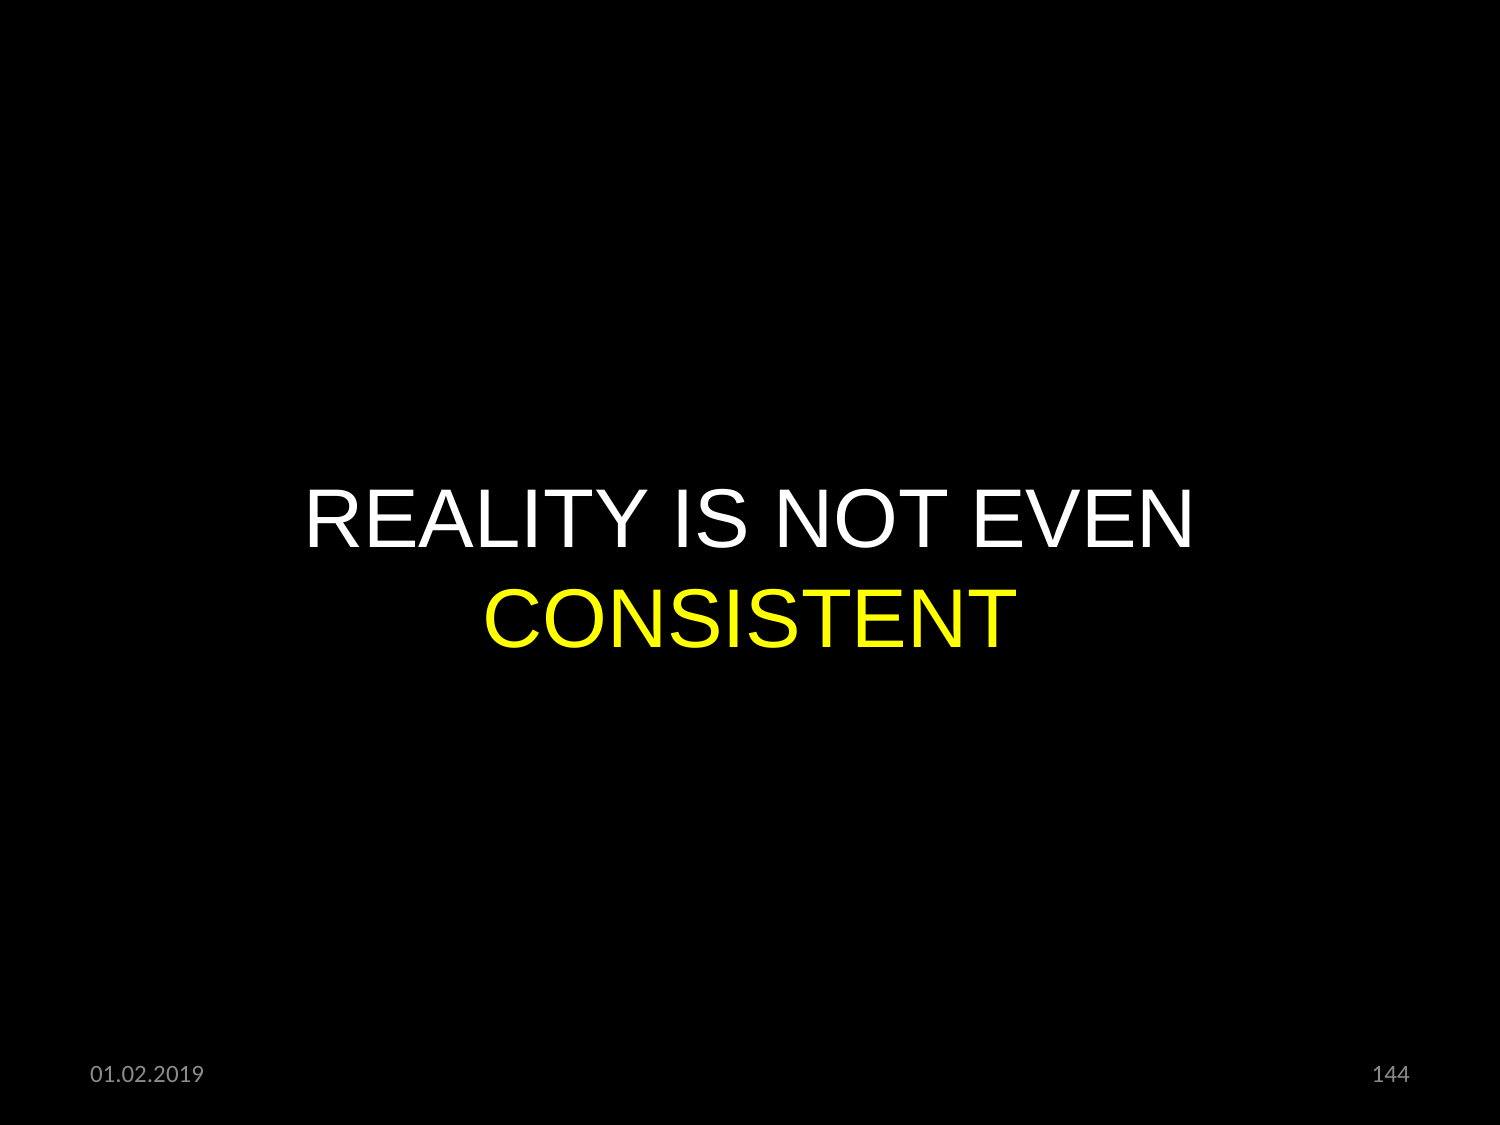

REALITY IS NOT EVEN CONSISTENT
01.02.2019
144